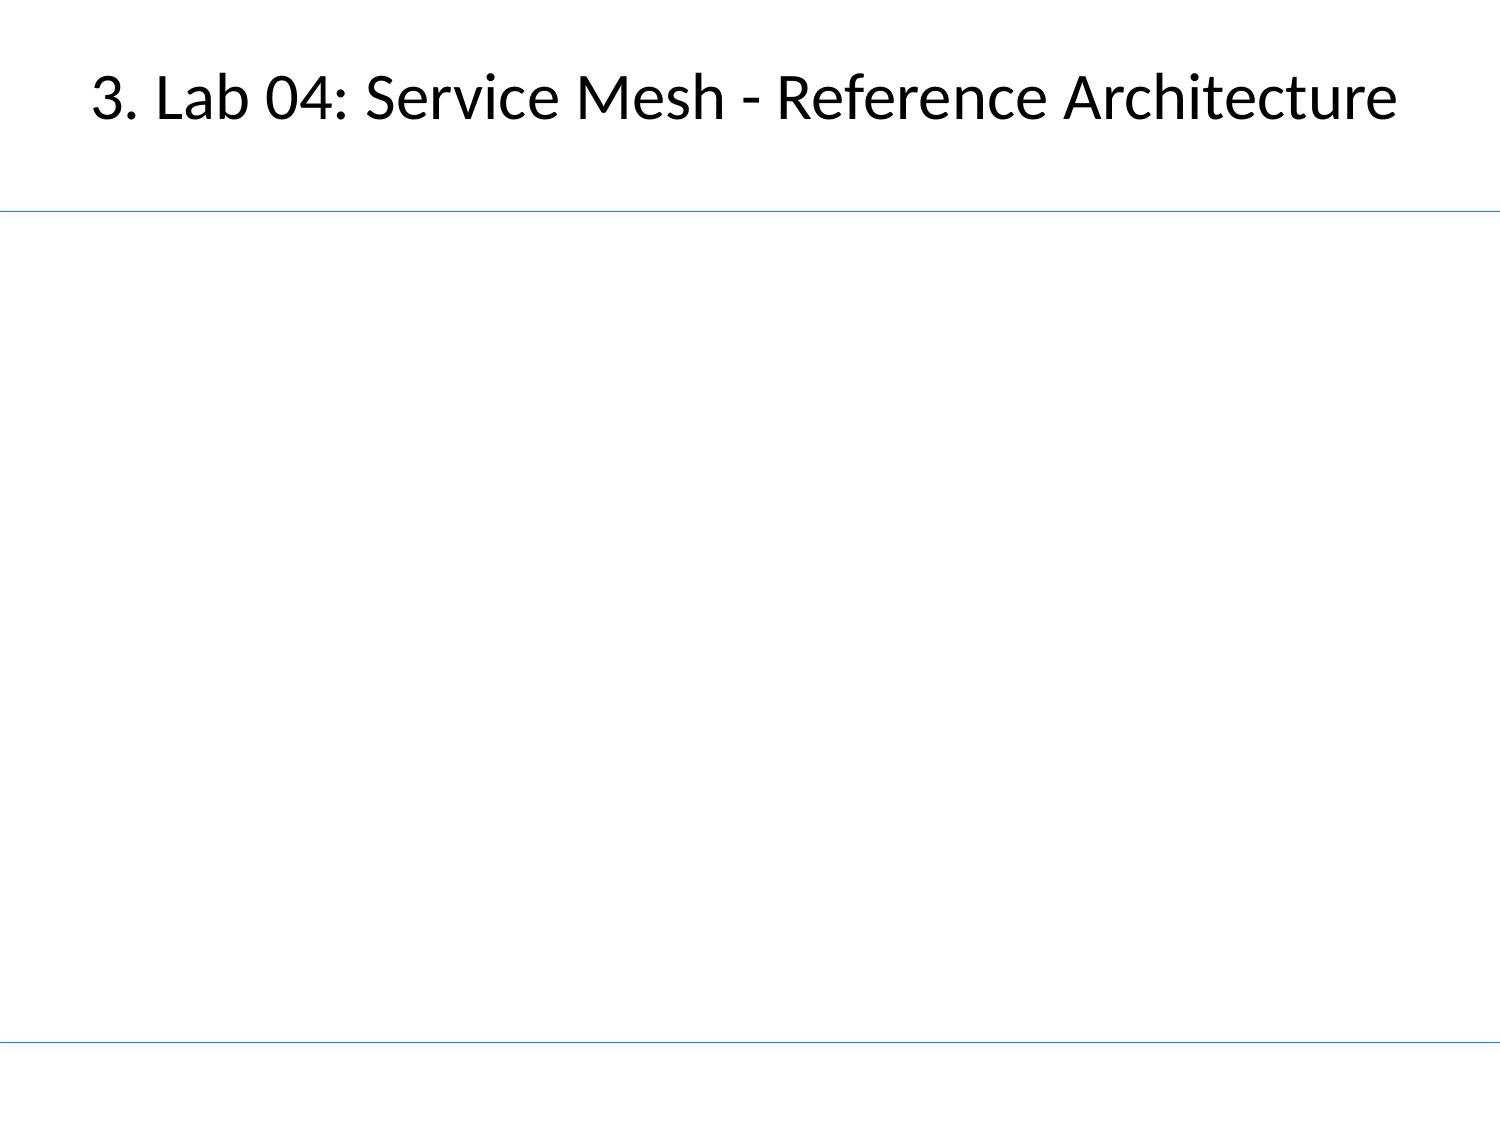

# 3. Lab 04: Service Mesh - Reference Architecture